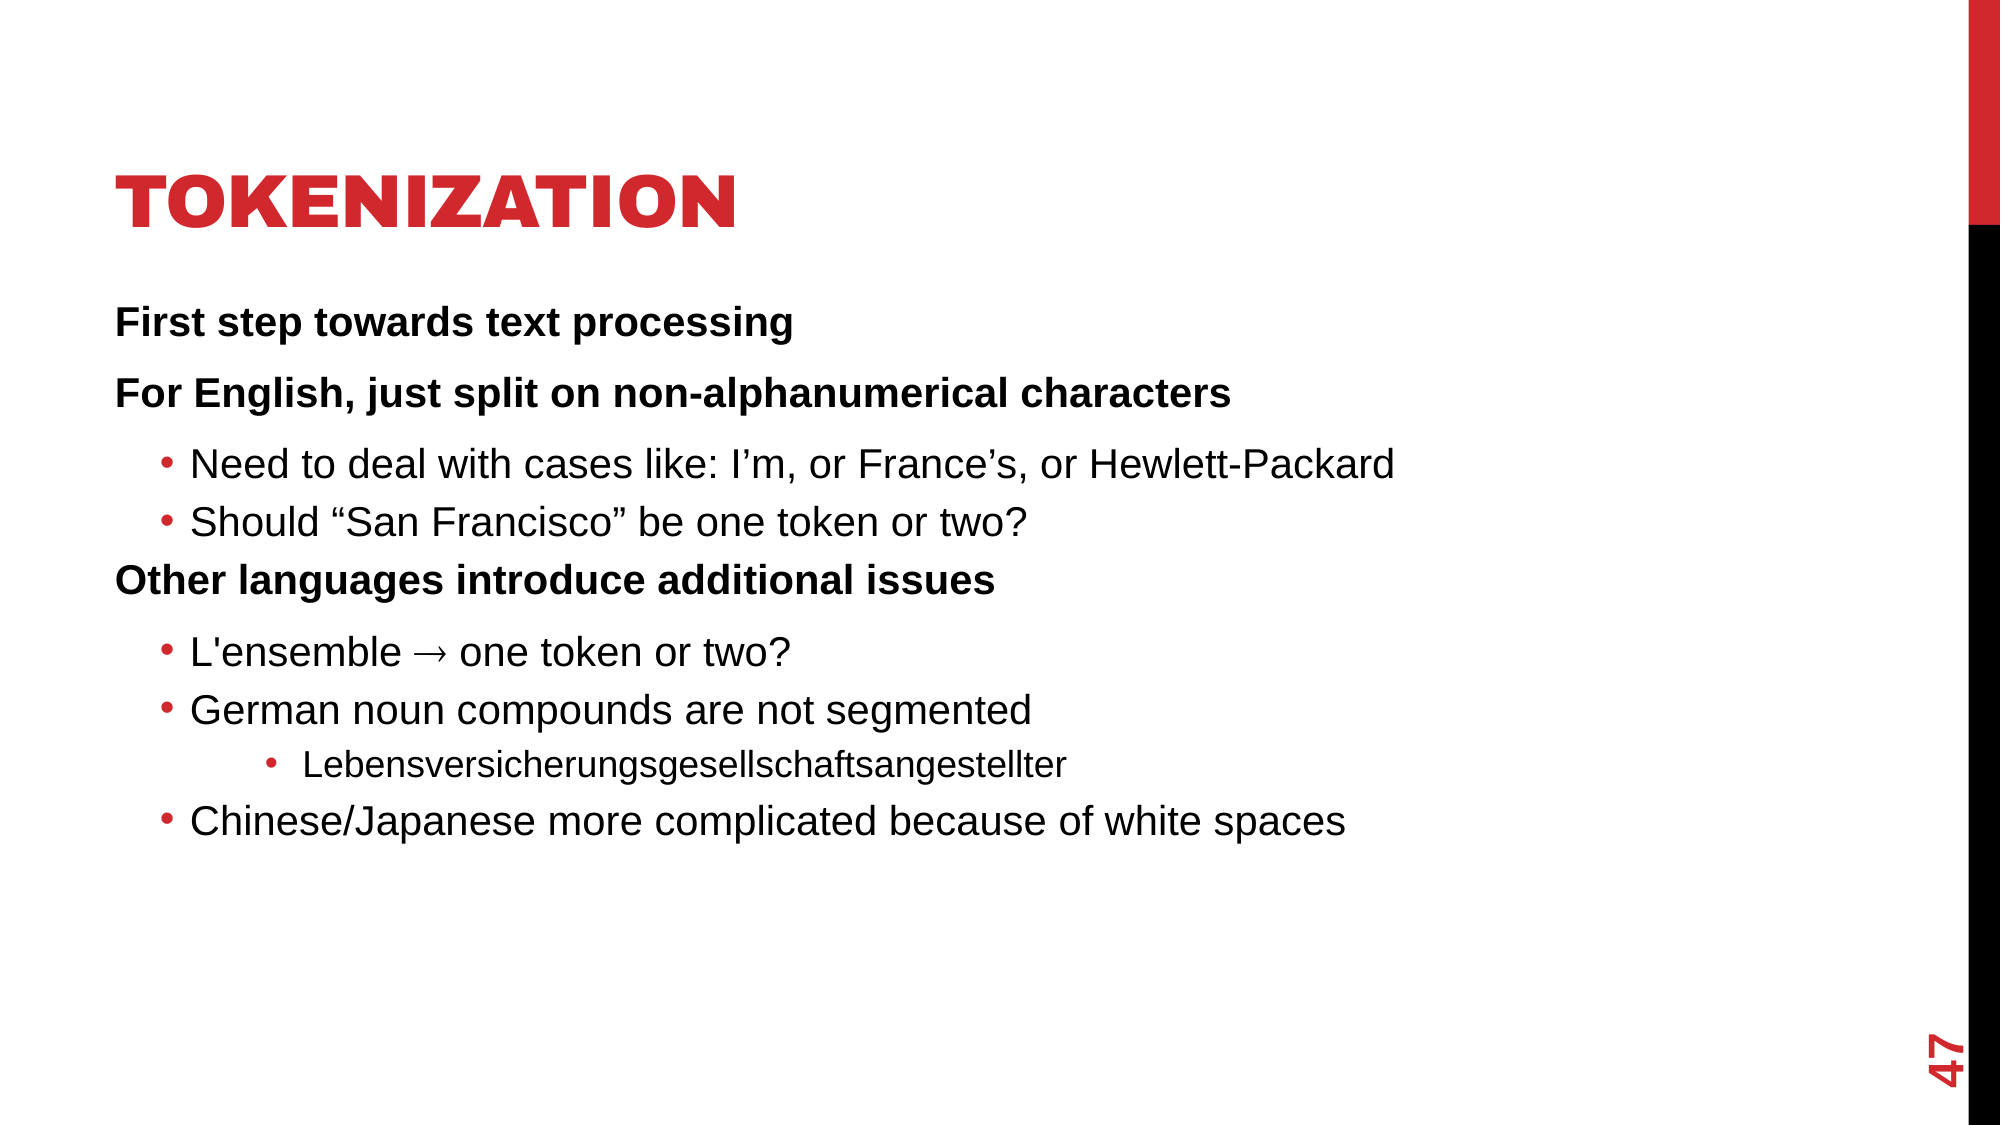

# Tokenization
First step towards text processing
For English, just split on non-alphanumerical characters
Need to deal with cases like: I’m, or France’s, or Hewlett-Packard
Should “San Francisco” be one token or two?
Other languages introduce additional issues
L'ensemble → one token or two?
German noun compounds are not segmented
Lebensversicherungsgesellschaftsangestellter
Chinese/Japanese more complicated because of white spaces
47